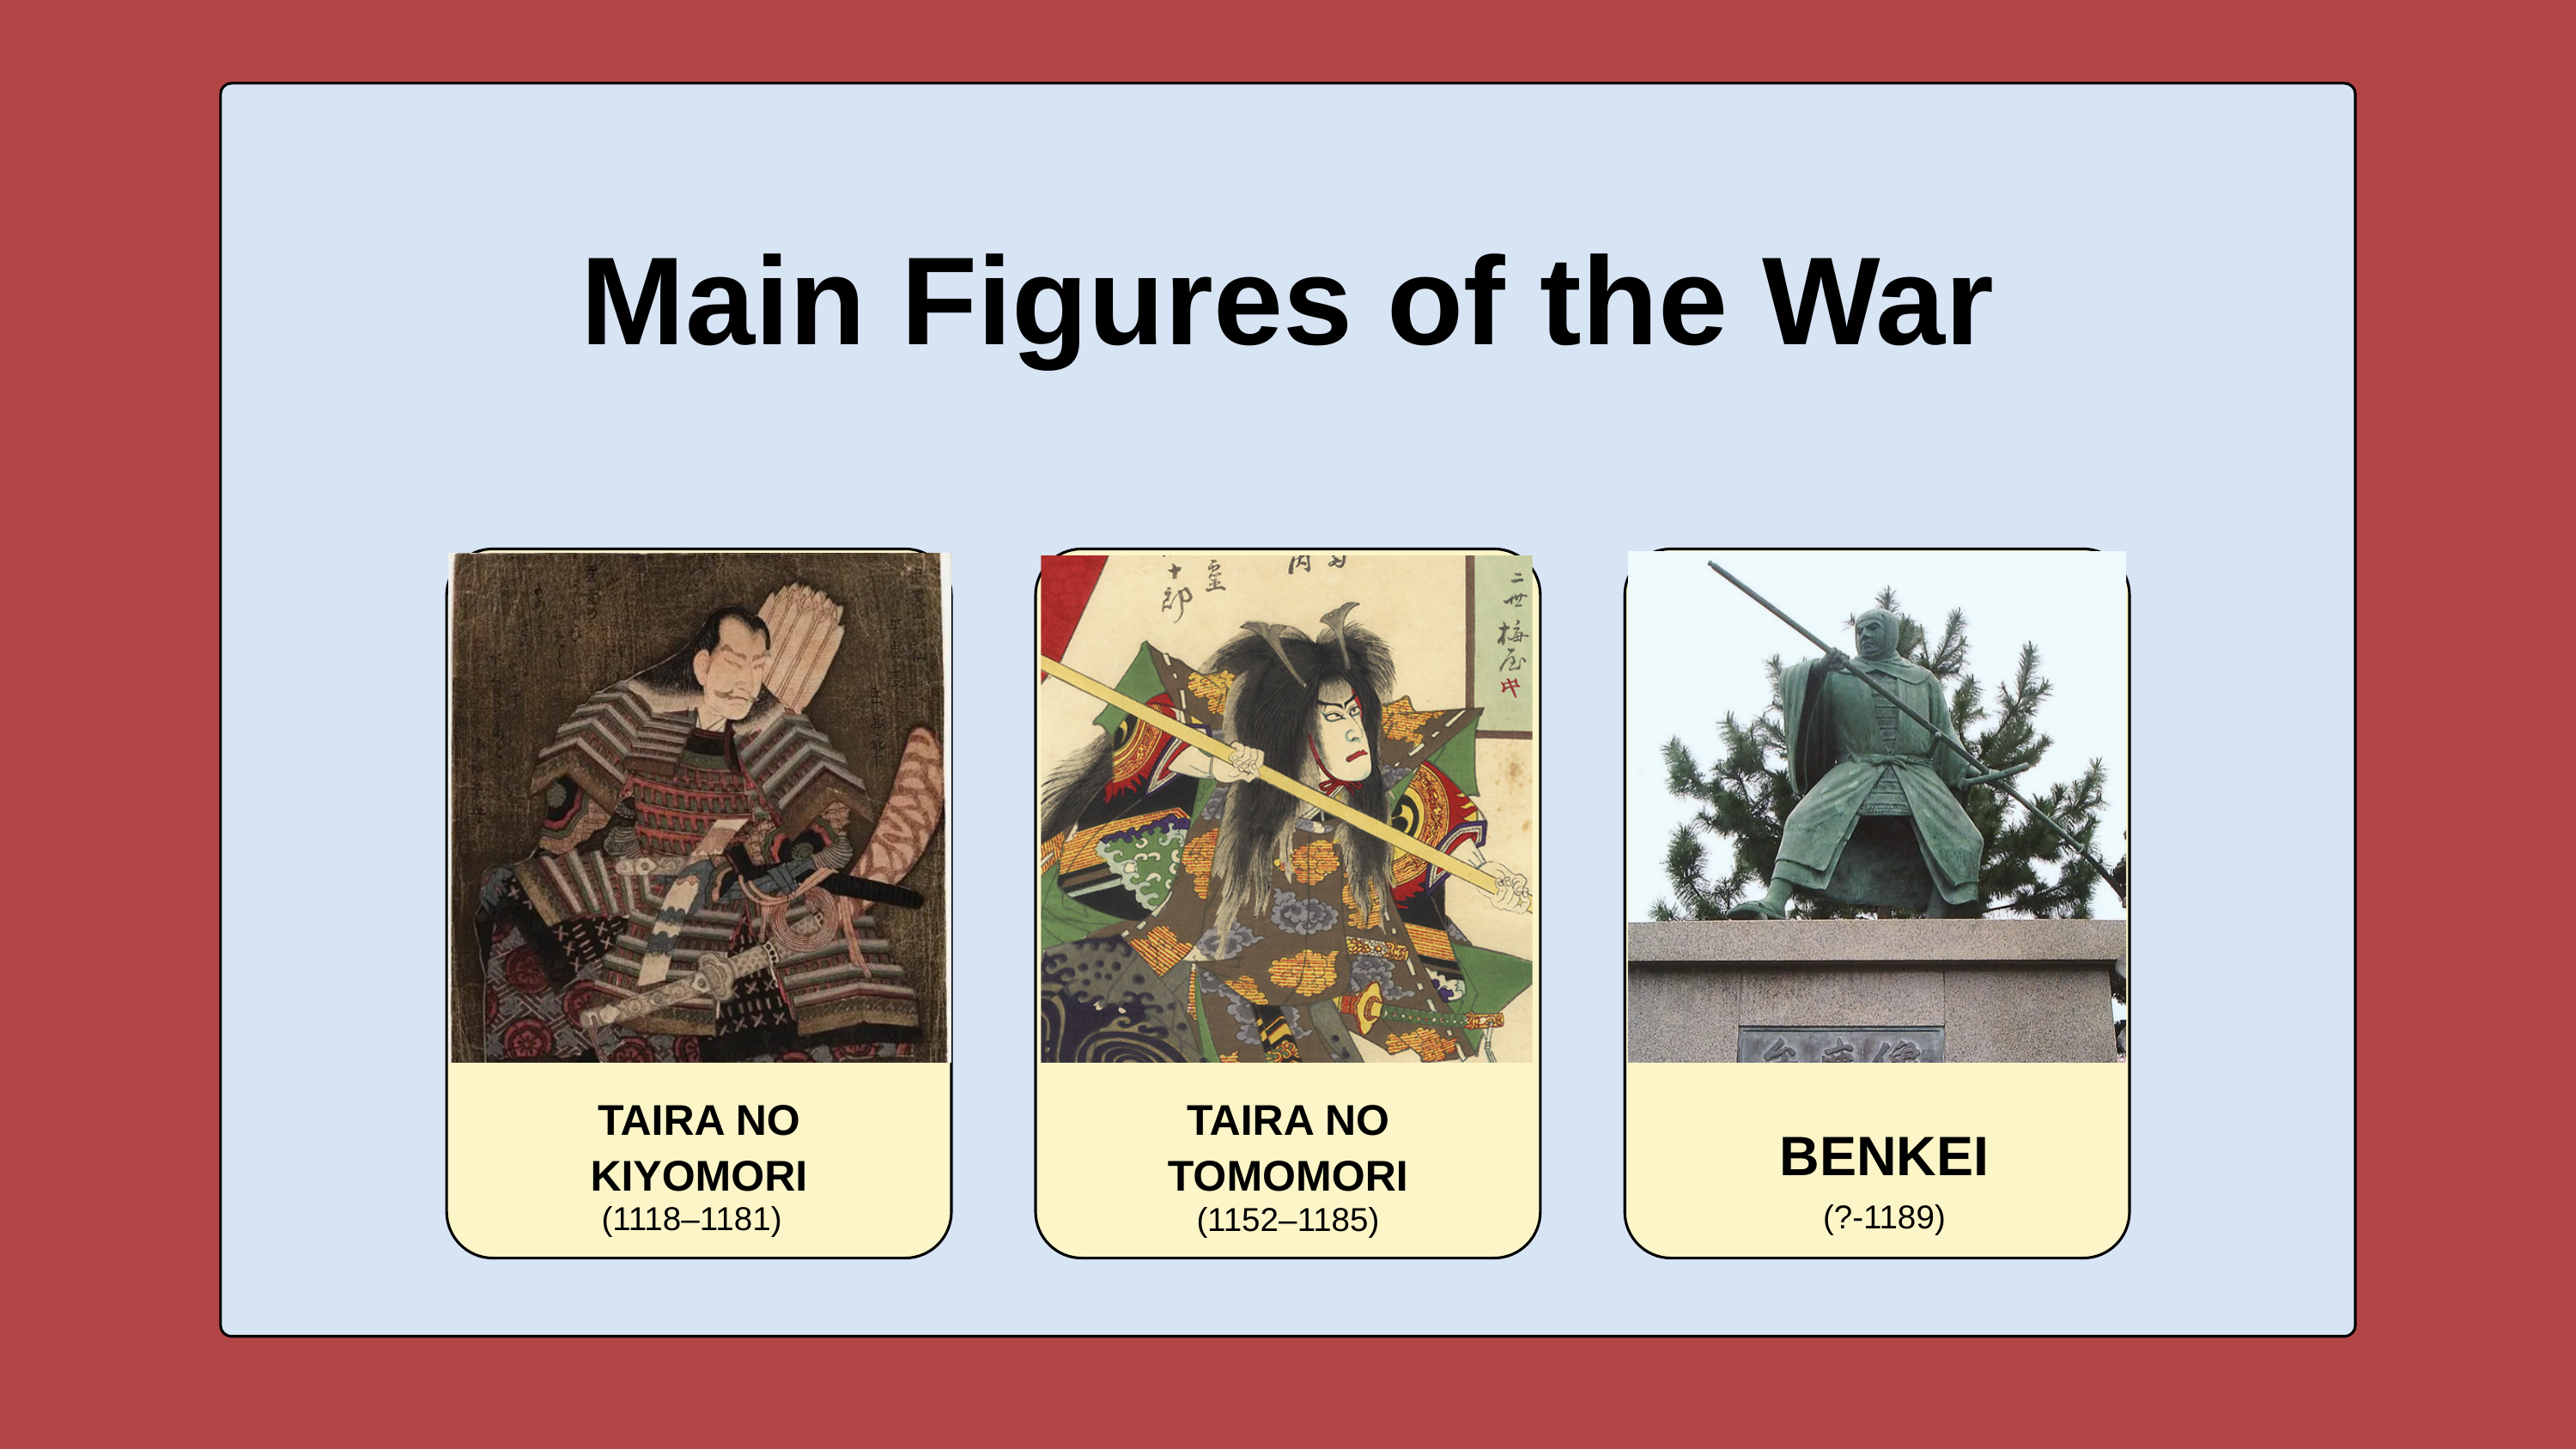

Main Figures of the War

TAIRA NO KIYOMORI
TAIRA NO TOMOMORI
BENKEI
(?-1189)
(1118–1181)
(1152–1185)